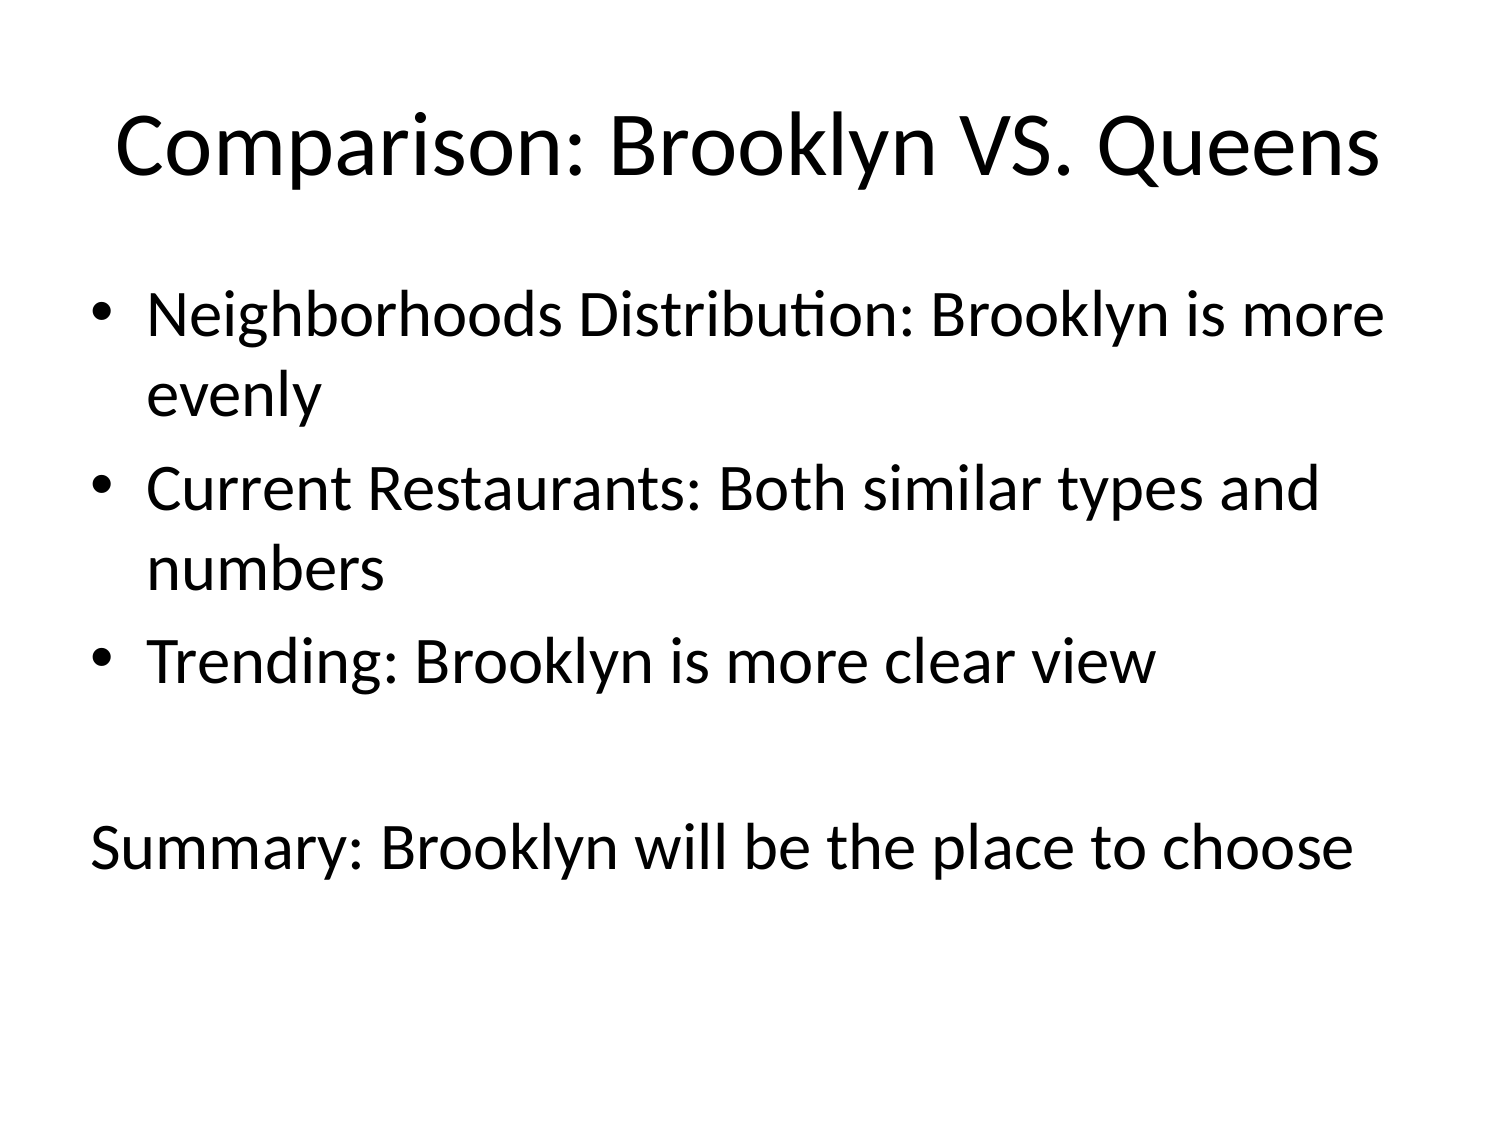

# Comparison: Brooklyn VS. Queens
Neighborhoods Distribution: Brooklyn is more evenly
Current Restaurants: Both similar types and numbers
Trending: Brooklyn is more clear view

Summary: Brooklyn will be the place to choose